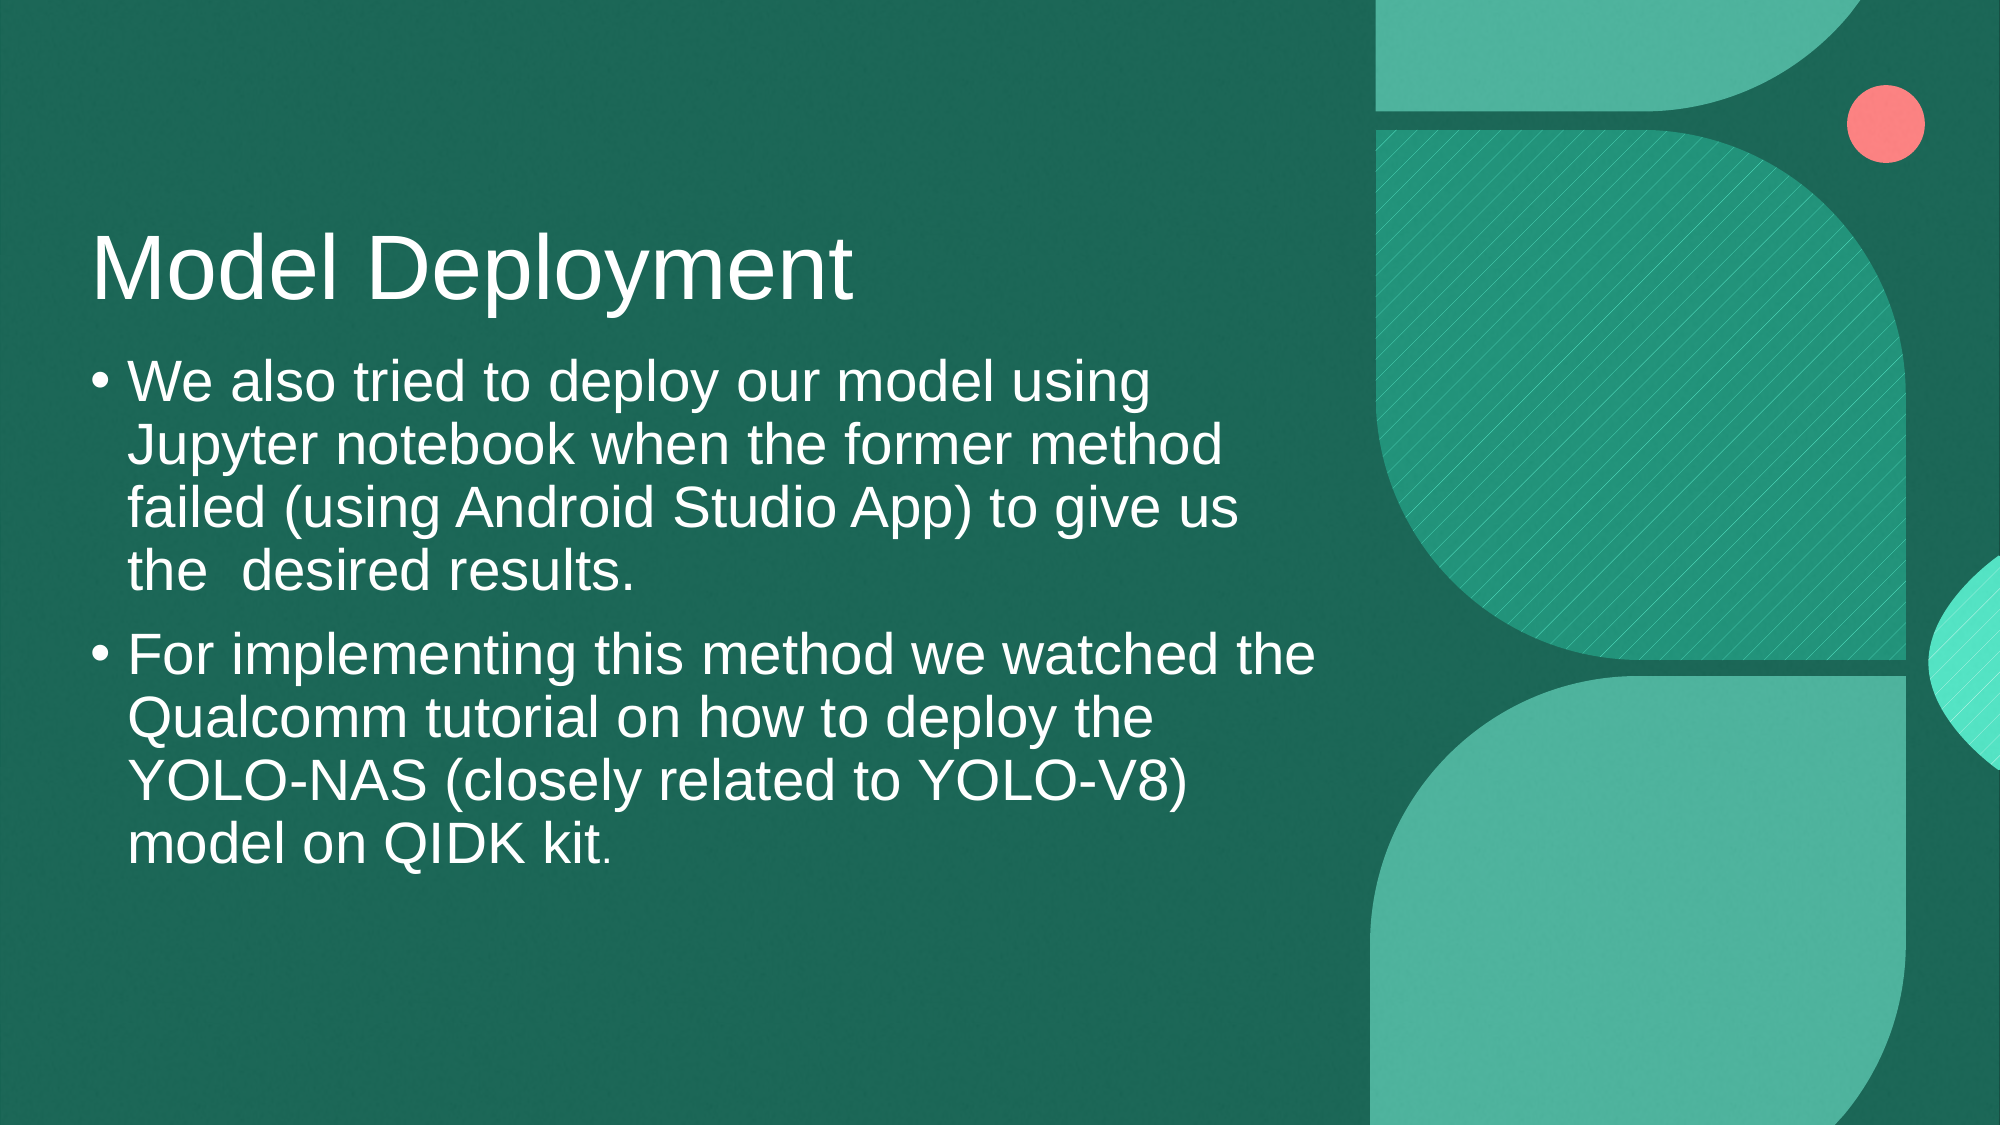

# Model Deployment
We also tried to deploy our model using Jupyter notebook when the former method failed (using Android Studio App) to give us the  desired results.
For implementing this method we watched the Qualcomm tutorial on how to deploy the YOLO-NAS (closely related to YOLO-V8) model on QIDK kit.